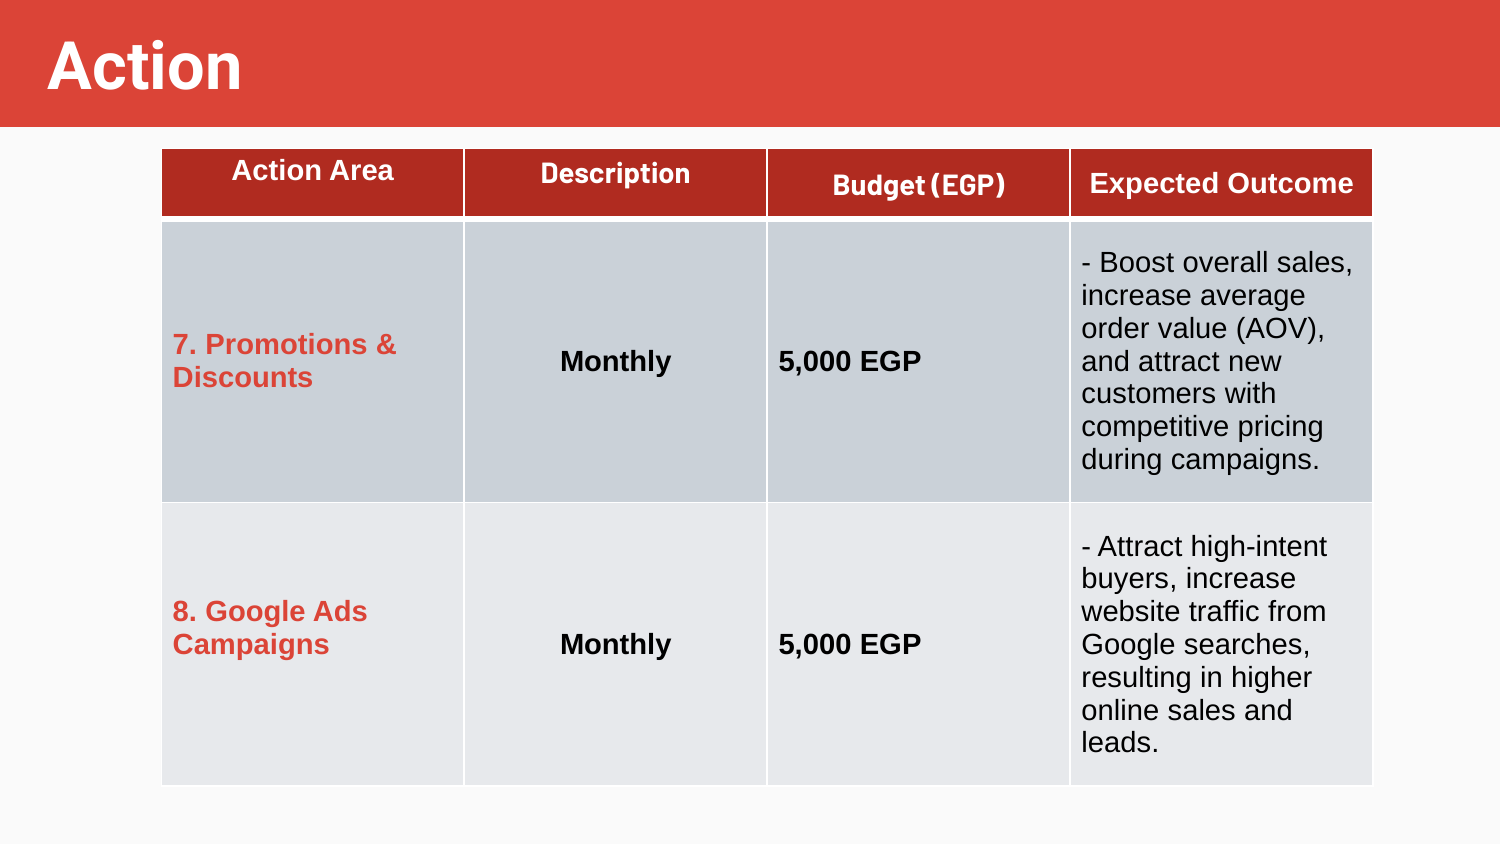

# Action
| Action Area | Description | Budget (EGP) | Expected Outcome |
| --- | --- | --- | --- |
| 7. Promotions & Discounts | Monthly | 5,000 EGP | - Boost overall sales, increase average order value (AOV), and attract new customers with competitive pricing during campaigns. |
| 8. Google Ads Campaigns | Monthly | 5,000 EGP | - Attract high-intent buyers, increase website traffic from Google searches, resulting in higher online sales and leads. |